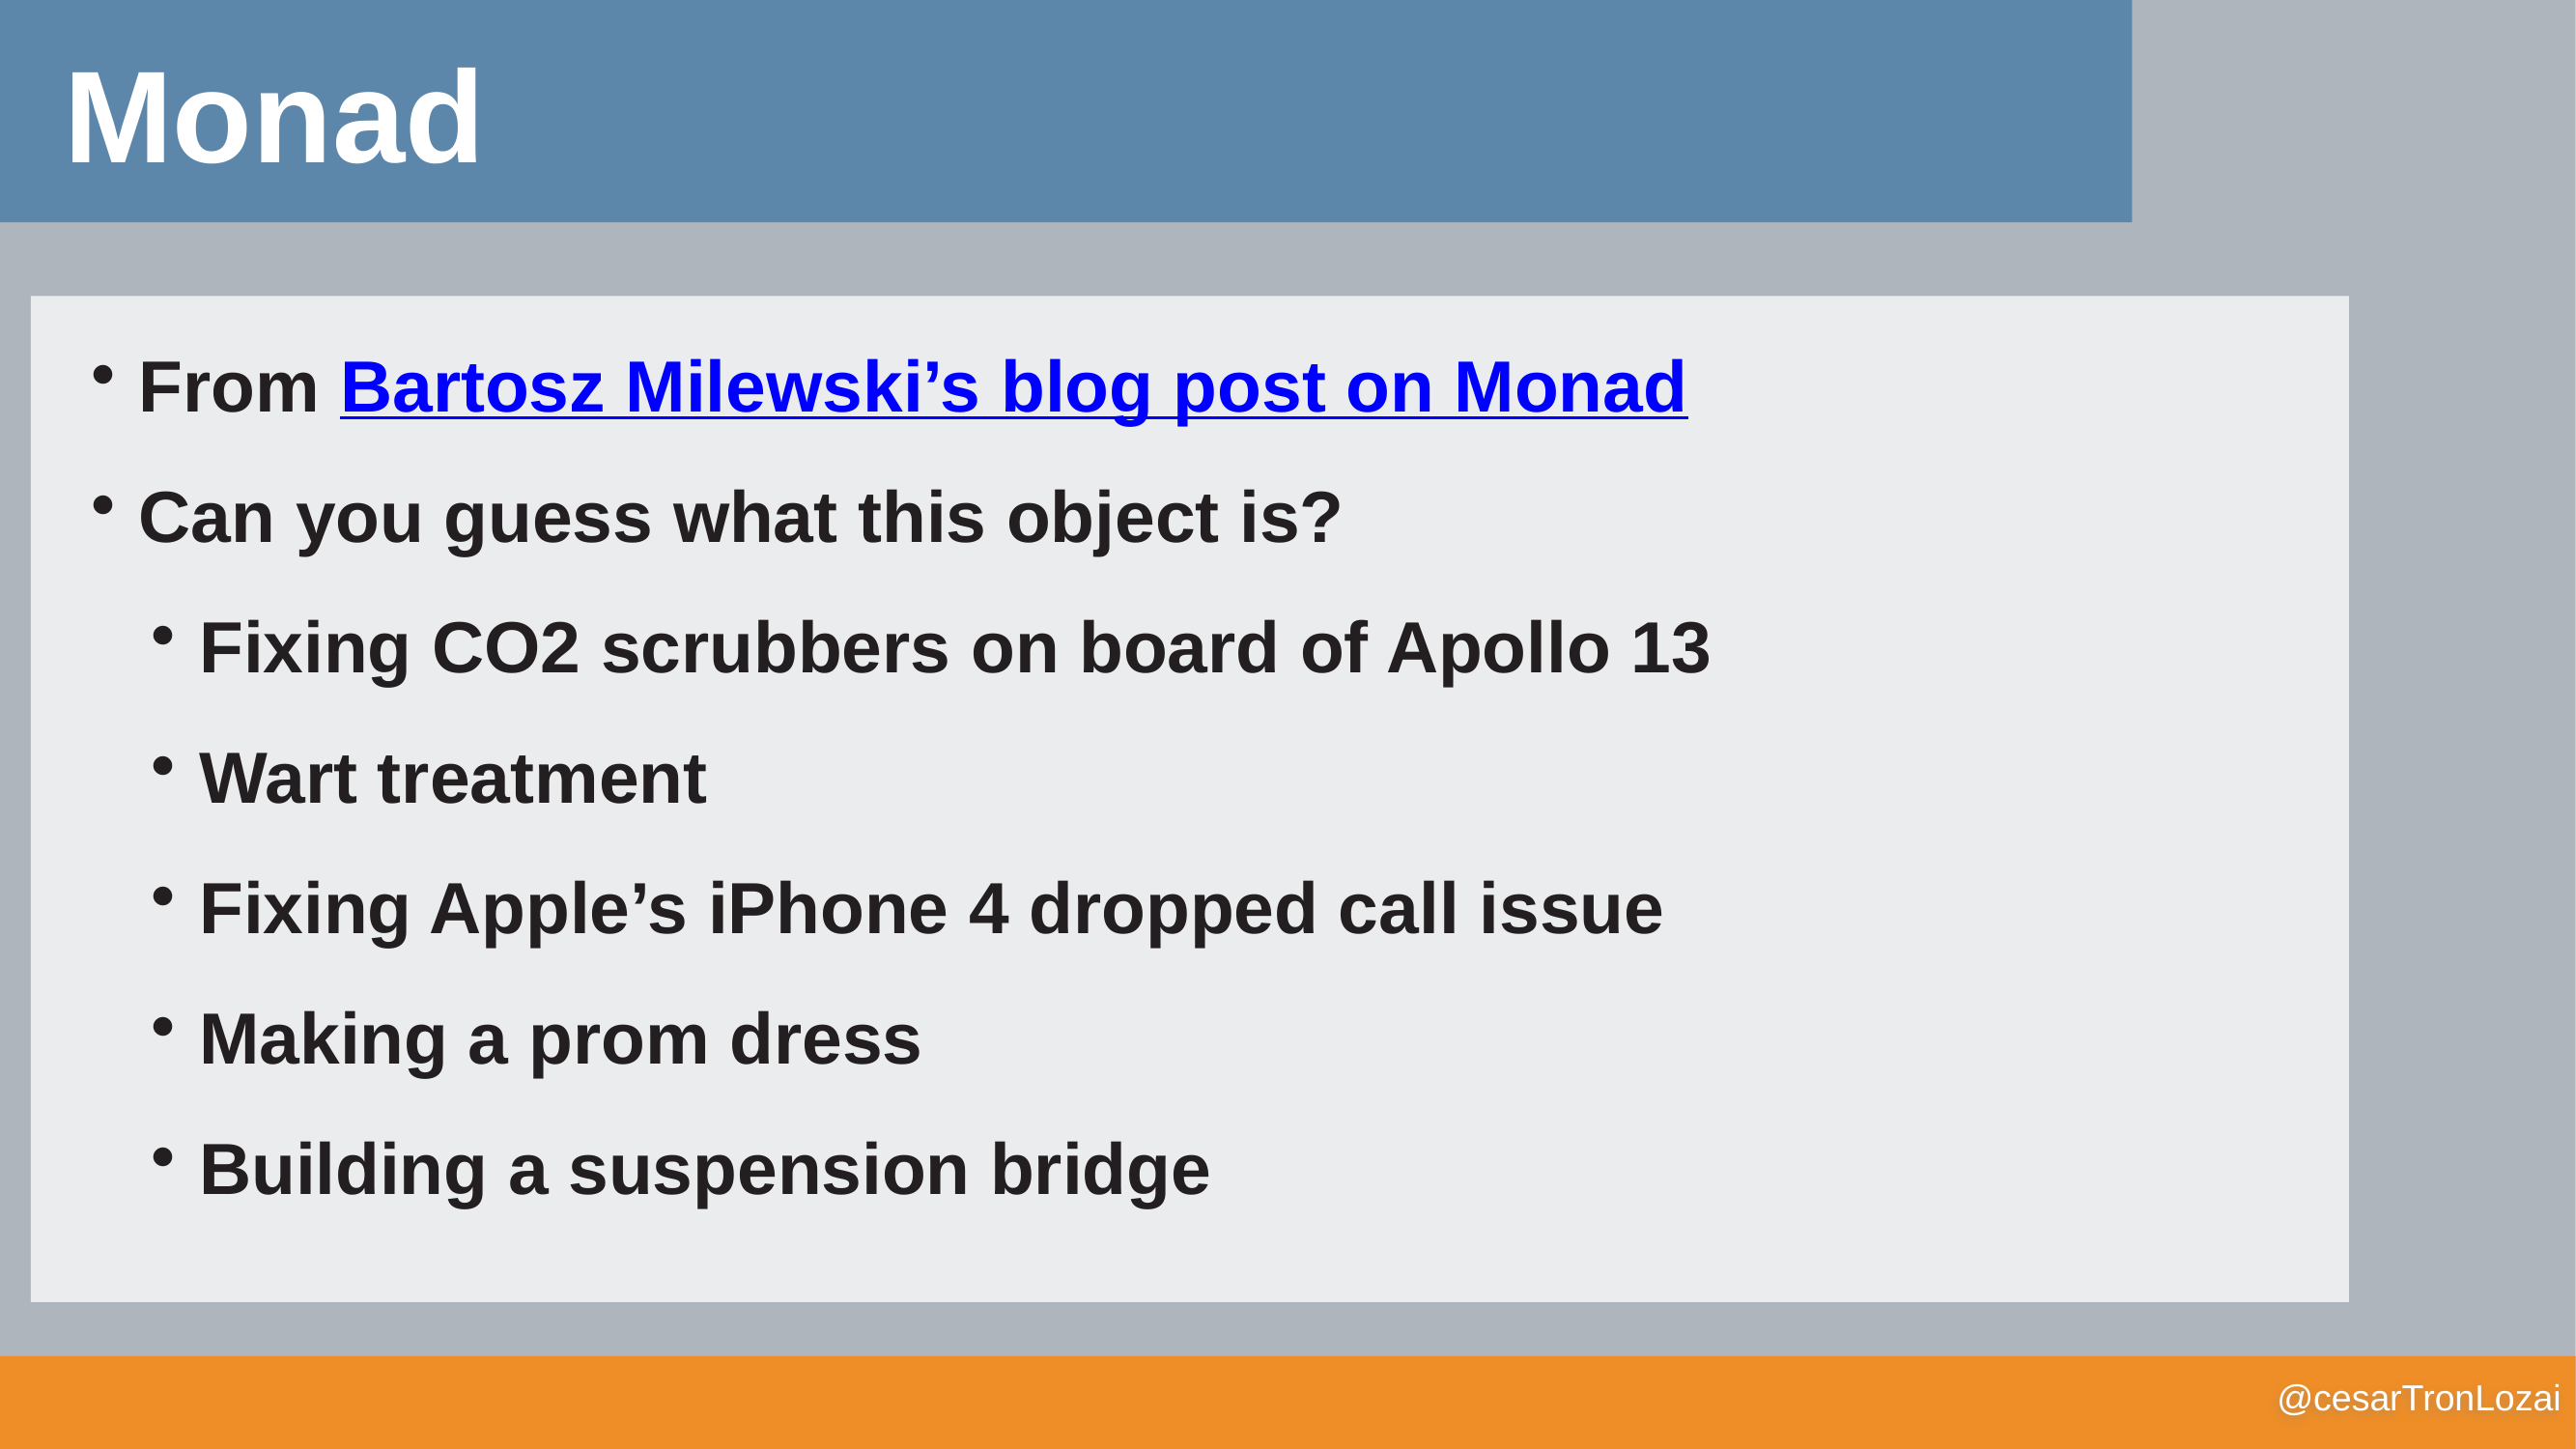

Monad
From Bartosz Milewski’s blog post on Monad
Can you guess what this object is?
Fixing CO2 scrubbers on board of Apollo 13
Wart treatment
Fixing Apple’s iPhone 4 dropped call issue
Making a prom dress
Building a suspension bridge